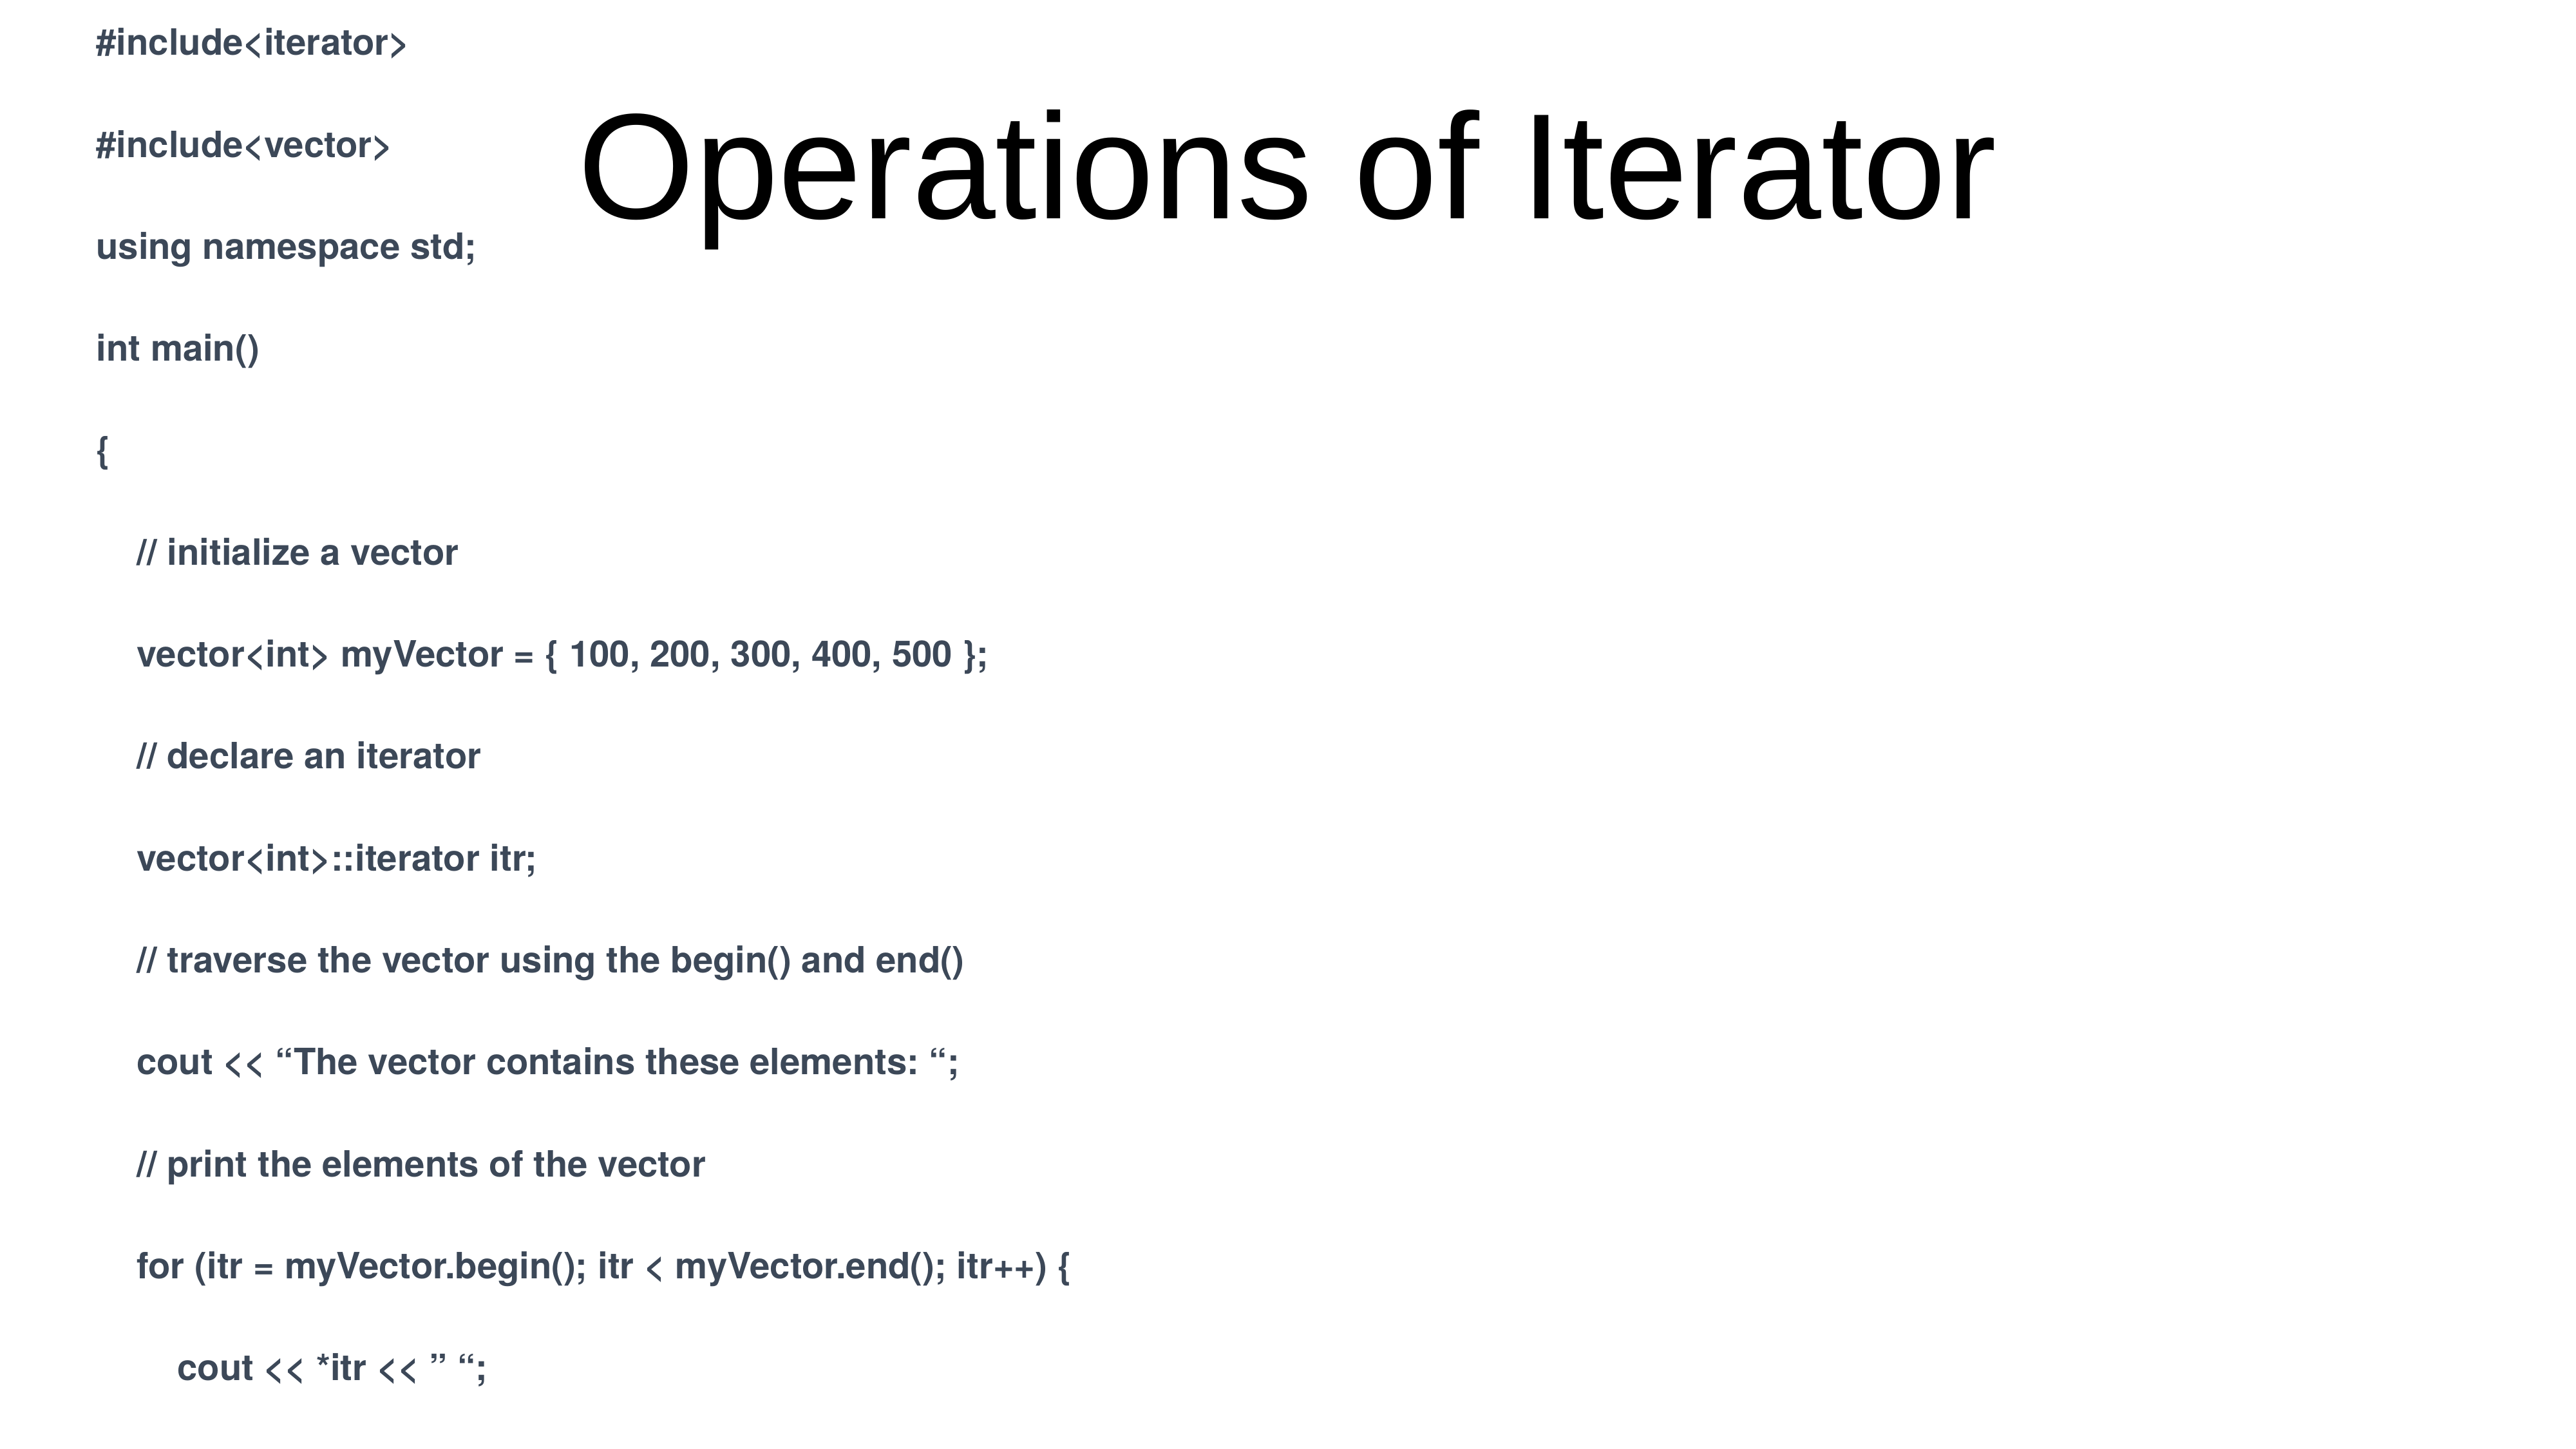

# Operations of Iterator
#include<iostream>
#include<iterator>
#include<vector>
using namespace std;
int main()
{
    // initialize a vector
    vector<int> myVector = { 100, 200, 300, 400, 500 };
    // declare an iterator
    vector<int>::iterator itr;
    // traverse the vector using the begin() and end()
    cout << “The vector contains these elements: “;
    // print the elements of the vector
    for (itr = myVector.begin(); itr < myVector.end(); itr++) {
        cout << *itr << ” “;
    }
    cout << “\n\n”;
    return 0;
}